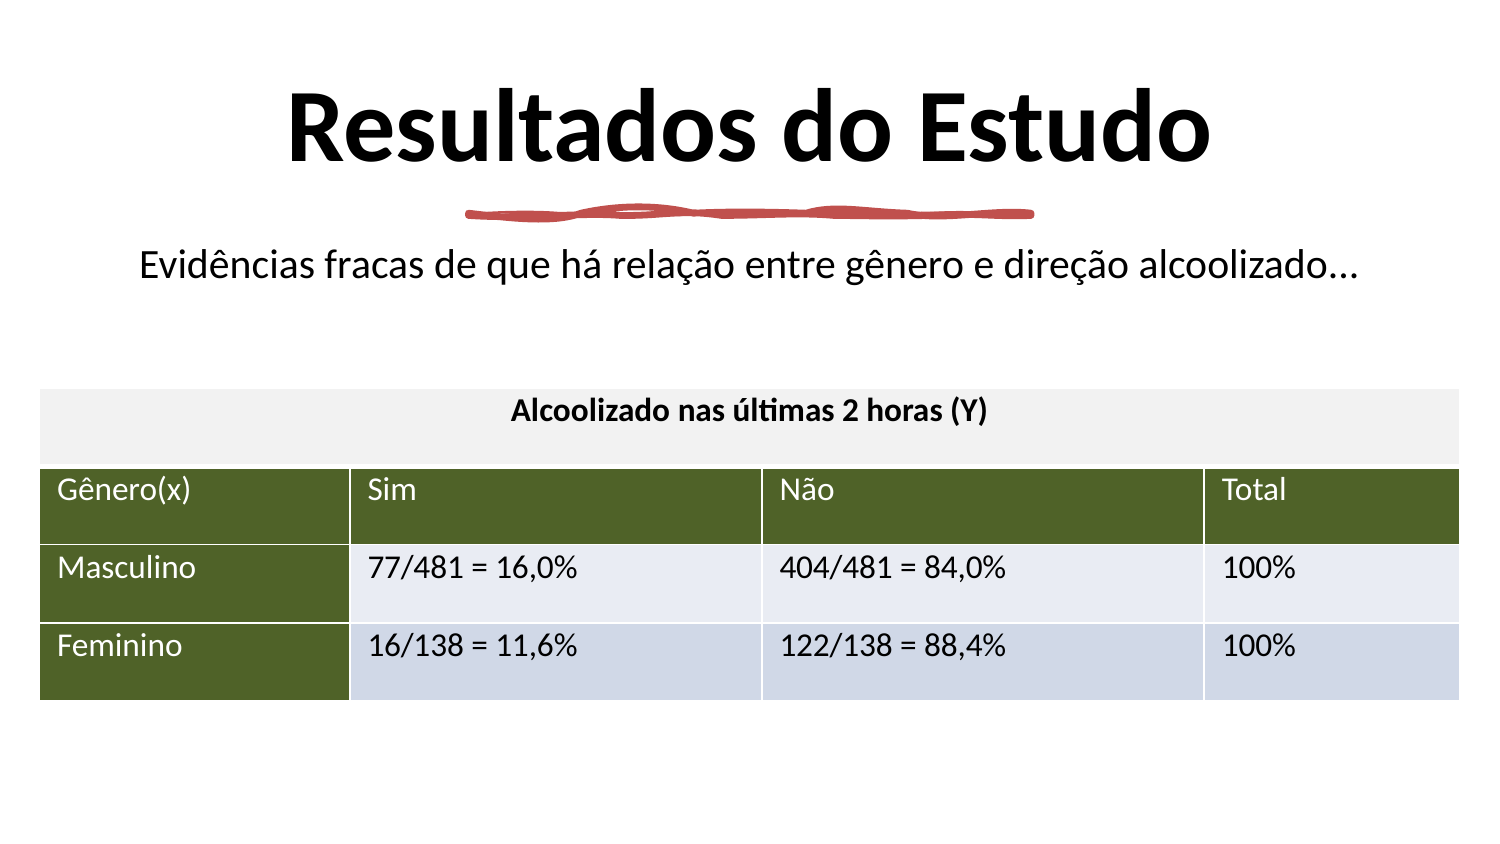

# Resultados do Estudo

Evidências fracas de que há relação entre gênero e direção alcoolizado...
| Alcoolizado nas últimas 2 horas (Y) |  |  |  |
| --- | --- | --- | --- |
| Gênero(x) | Sim | Não | Total |
| Masculino | 77/481 = 16,0% | 404/481 = 84,0% | 100% |
| Feminino | 16/138 = 11,6% | 122/138 = 88,4% | 100% |